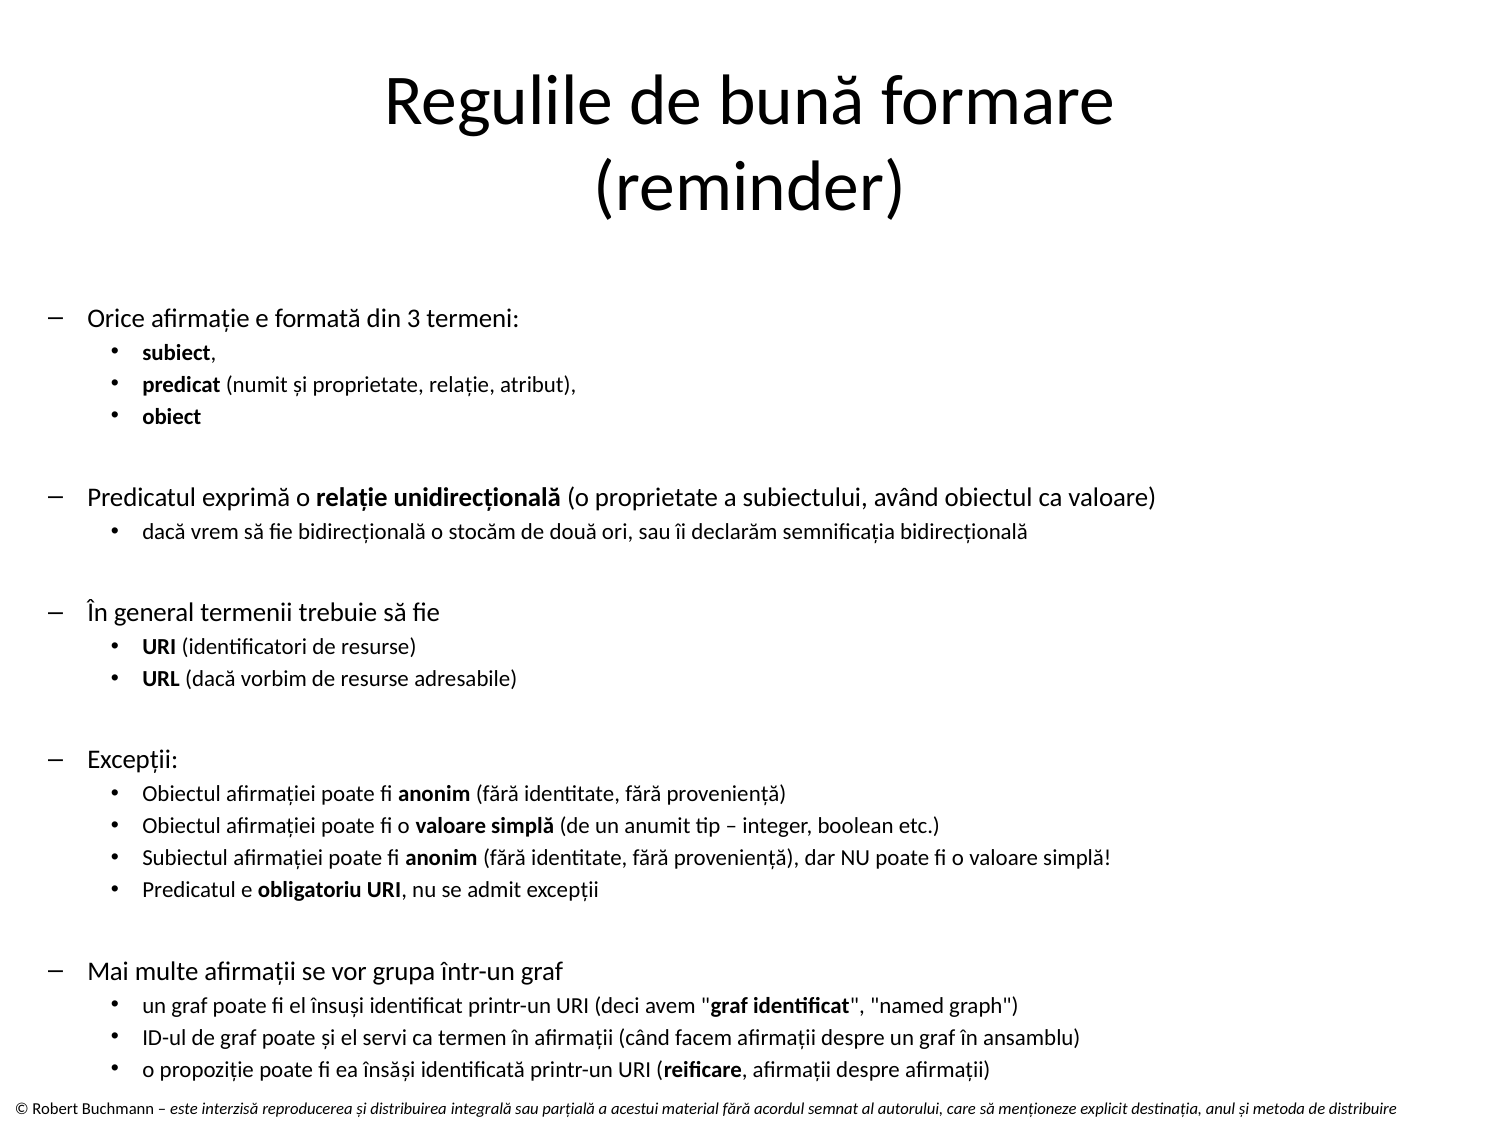

# Regulile de bună formare (reminder)

Orice afirmaţie e formată din 3 termeni:
subiect,
predicat (numit şi proprietate, relaţie, atribut),
obiect

Predicatul exprimă o relaţie unidirecţională (o proprietate a subiectului, având obiectul ca valoare)
dacă vrem să fie bidirecțională o stocăm de două ori, sau îi declarăm semnificația bidirecțională

În general termenii trebuie să fie
URI (identificatori de resurse)
URL (dacă vorbim de resurse adresabile)

Excepţii:
Obiectul afirmației poate fi anonim (fără identitate, fără provenienţă)
Obiectul afirmației poate fi o valoare simplă (de un anumit tip – integer, boolean etc.)
Subiectul afirmației poate fi anonim (fără identitate, fără provenienţă), dar NU poate fi o valoare simplă!
Predicatul e obligatoriu URI, nu se admit excepţii

Mai multe afirmaţii se vor grupa într-un graf
un graf poate fi el însuși identificat printr-un URI (deci avem "graf identificat", "named graph")
ID-ul de graf poate și el servi ca termen în afirmaţii (când facem afirmaţii despre un graf în ansamblu)
o propoziție poate fi ea însăși identificată printr-un URI (reificare, afirmații despre afirmații)